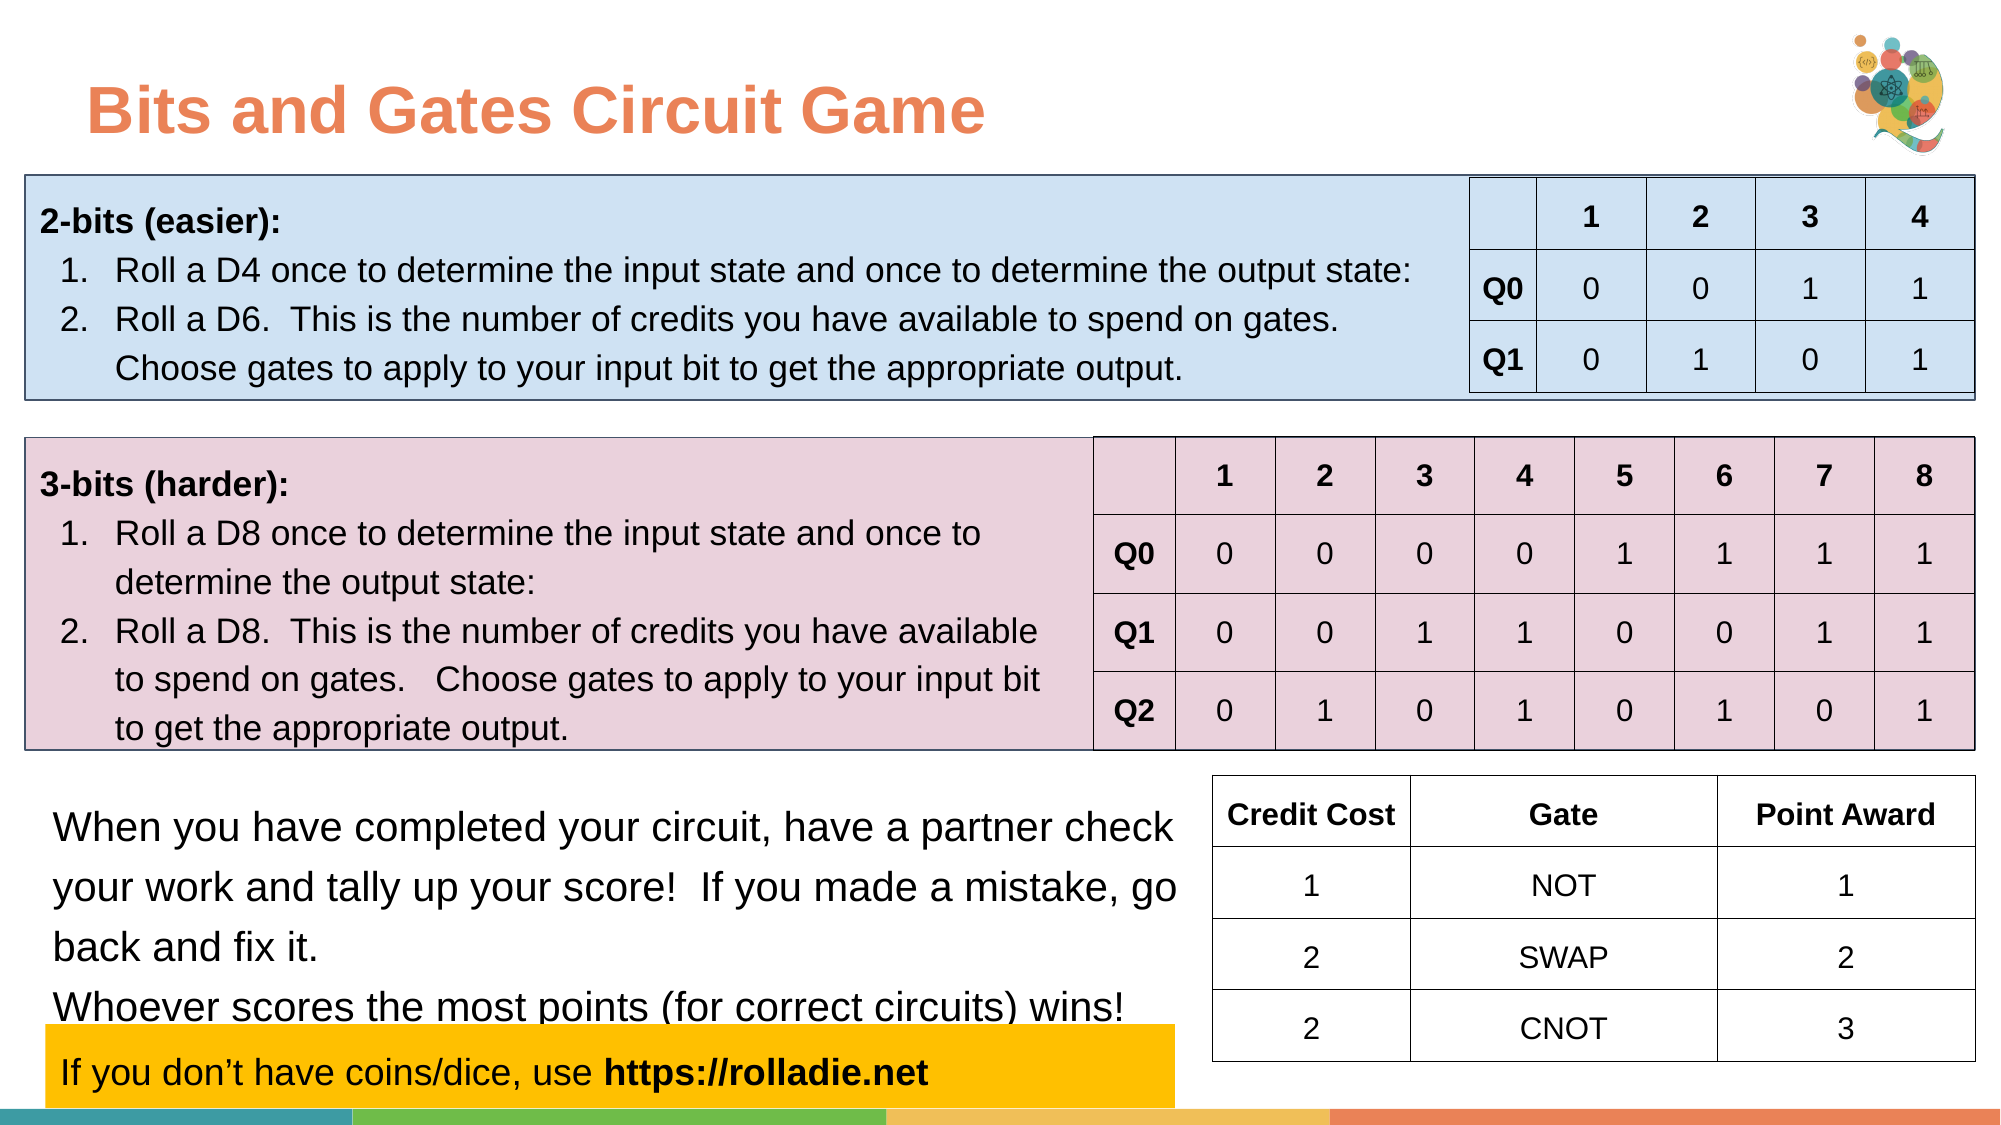

Bits and Gates Circuit Game

2-bits (easier):
Roll a D4 once to determine the input state and once to determine the output state:
Roll a D6.  This is the number of credits you have available to spend on gates.   Choose gates to apply to your input bit to get the appropriate output.
|  | 1 | 2 | 3 | 4 |
| --- | --- | --- | --- | --- |
| Q0 | 0 | 0 | 1 | 1 |
| Q1 | 0 | 1 | 0 | 1 |
|  | 1 | 2 | 3 | 4 | 5 | 6 | 7 | 8 |
| --- | --- | --- | --- | --- | --- | --- | --- | --- |
| Q0 | 0 | 0 | 0 | 0 | 1 | 1 | 1 | 1 |
| Q1 | 0 | 0 | 1 | 1 | 0 | 0 | 1 | 1 |
| Q2 | 0 | 1 | 0 | 1 | 0 | 1 | 0 | 1 |

3-bits (harder):
Roll a D8 once to determine the input state and once to determine the output state:
Roll a D8.  This is the number of credits you have available to spend on gates.   Choose gates to apply to your input bit to get the appropriate output.
When you have completed your circuit, have a partner check your work and tally up your score!  If you made a mistake, go back and fix it.
Whoever scores the most points (for correct circuits) wins!
| Credit Cost | Gate | Point Award |
| --- | --- | --- |
| 1 | NOT | 1 |
| 2 | SWAP | 2 |
| 2 | CNOT | 3 |
If you don’t have coins/dice, use https://rolladie.net